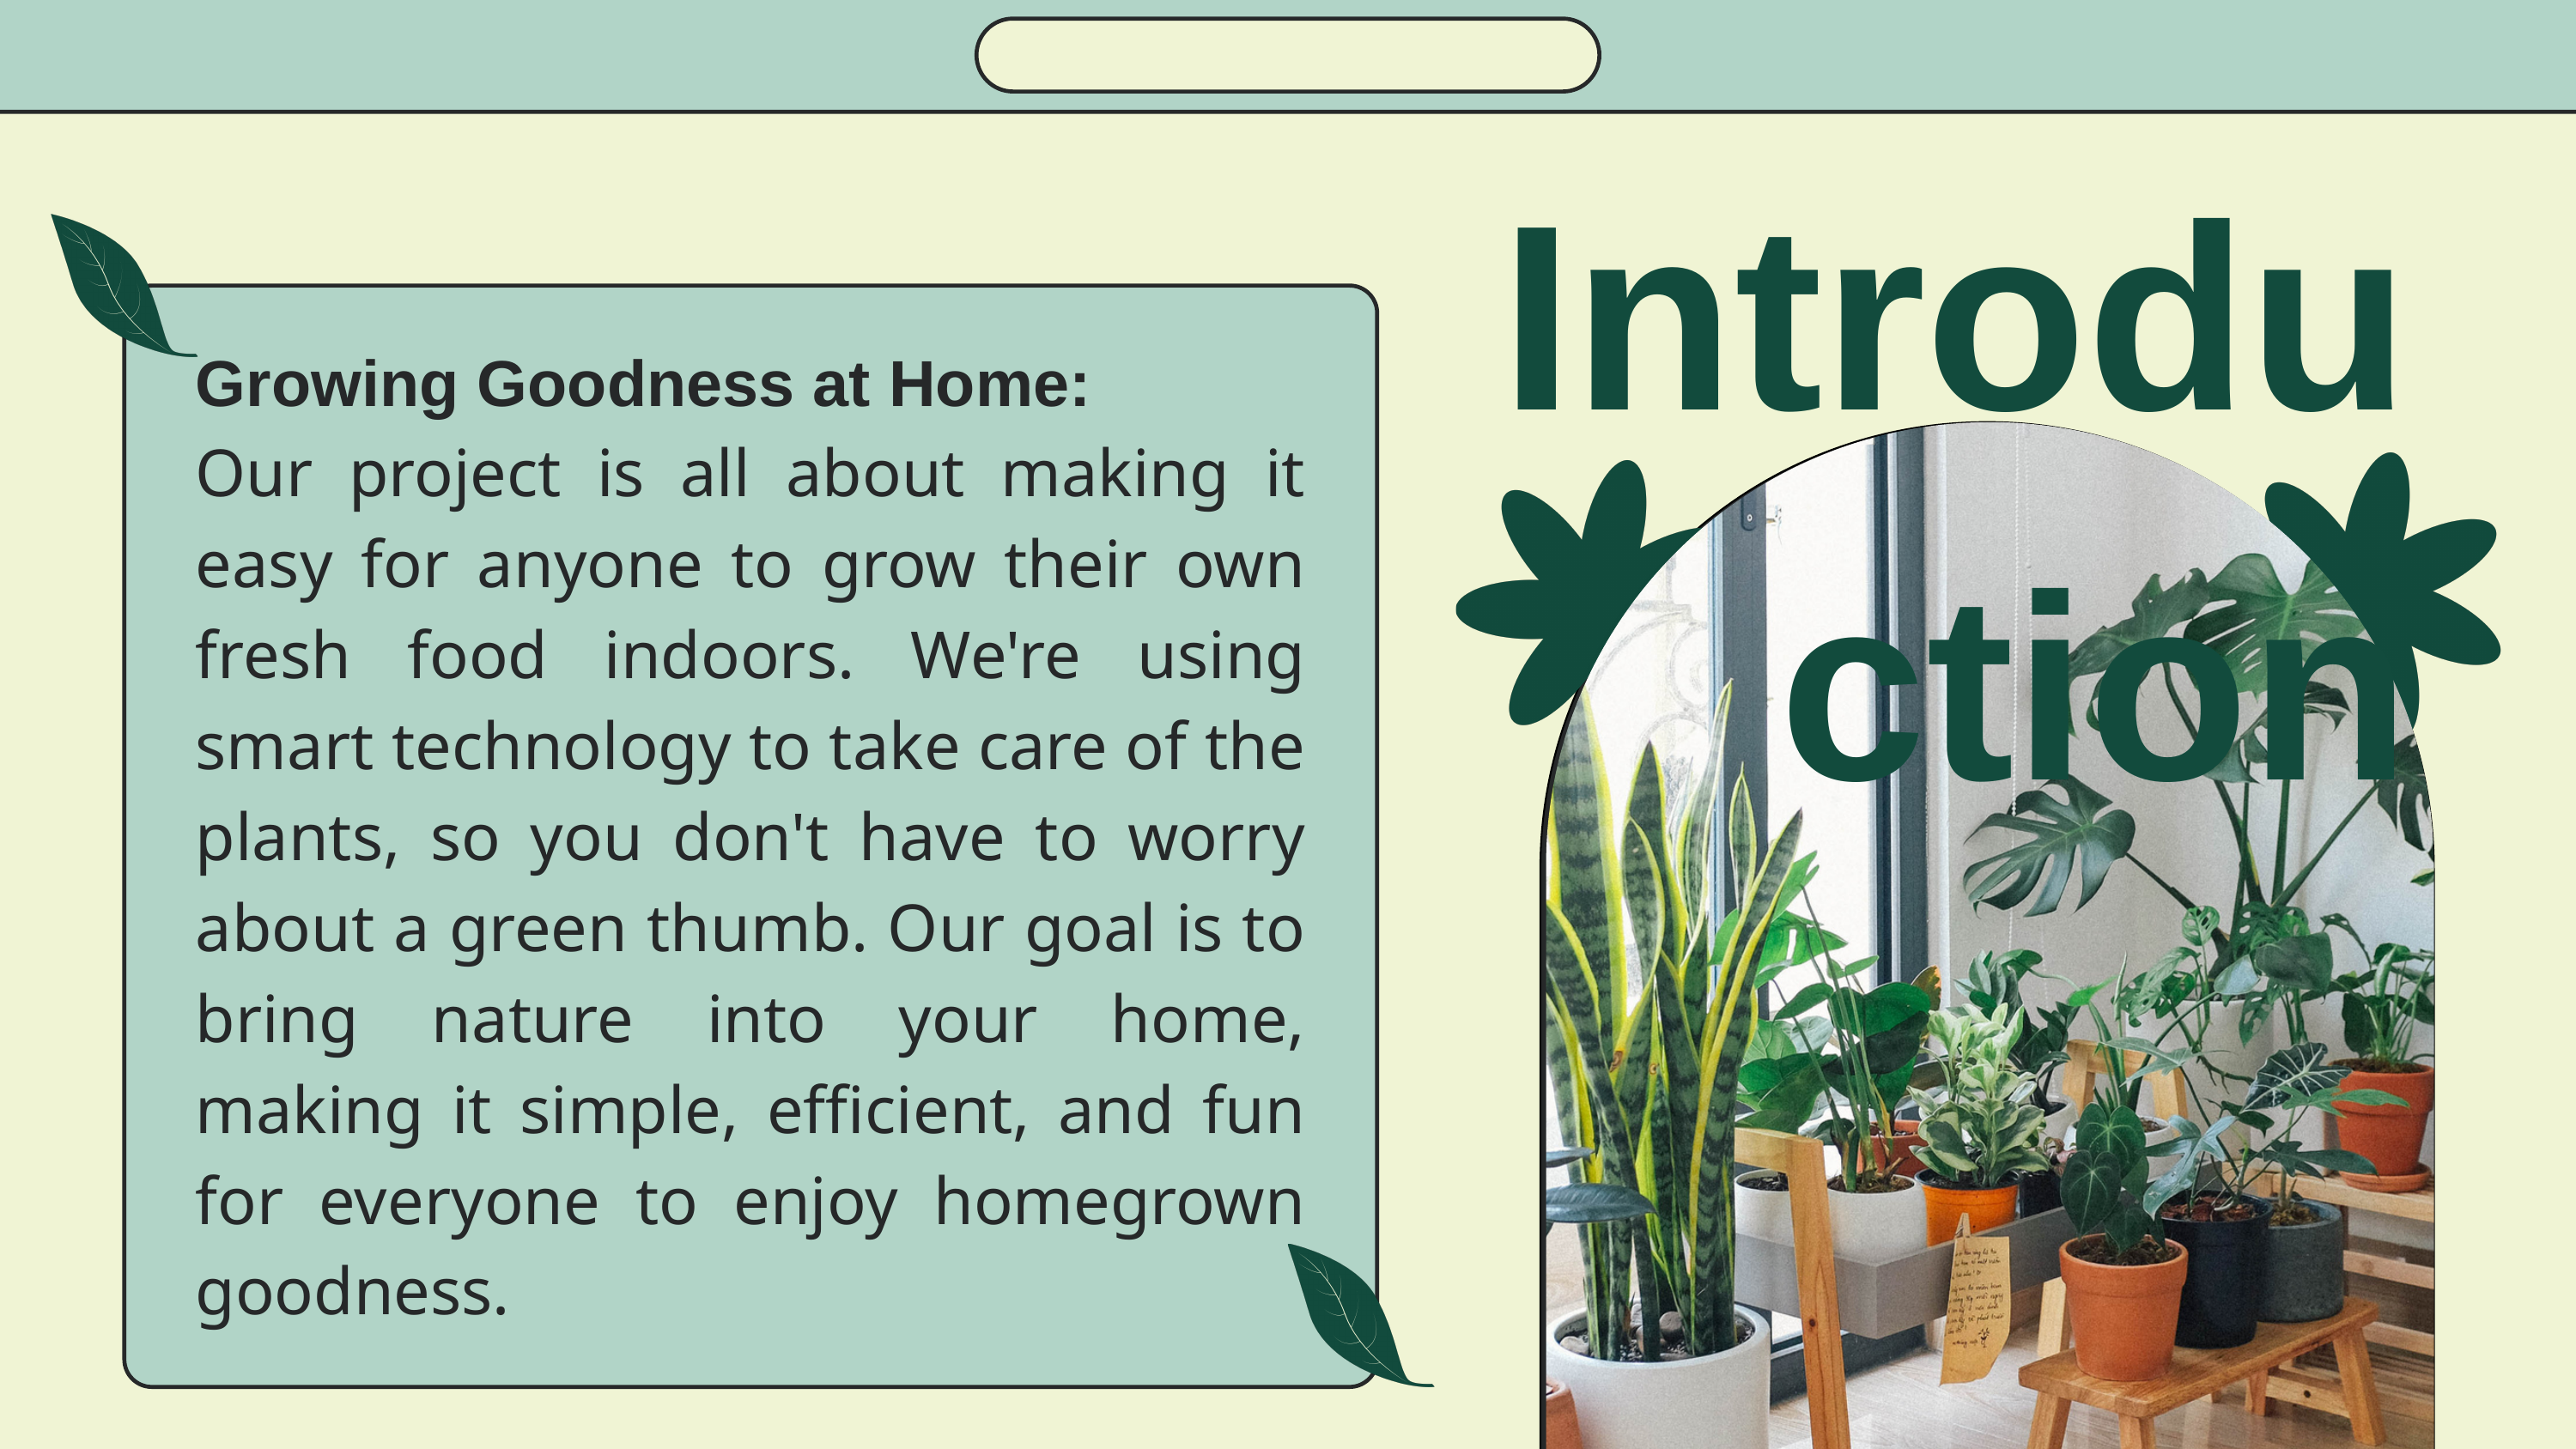

Introduction

Growing Goodness at Home:
Our project is all about making it easy for anyone to grow their own fresh food indoors. We're using smart technology to take care of the plants, so you don't have to worry about a green thumb. Our goal is to bring nature into your home, making it simple, efficient, and fun for everyone to enjoy homegrown goodness.